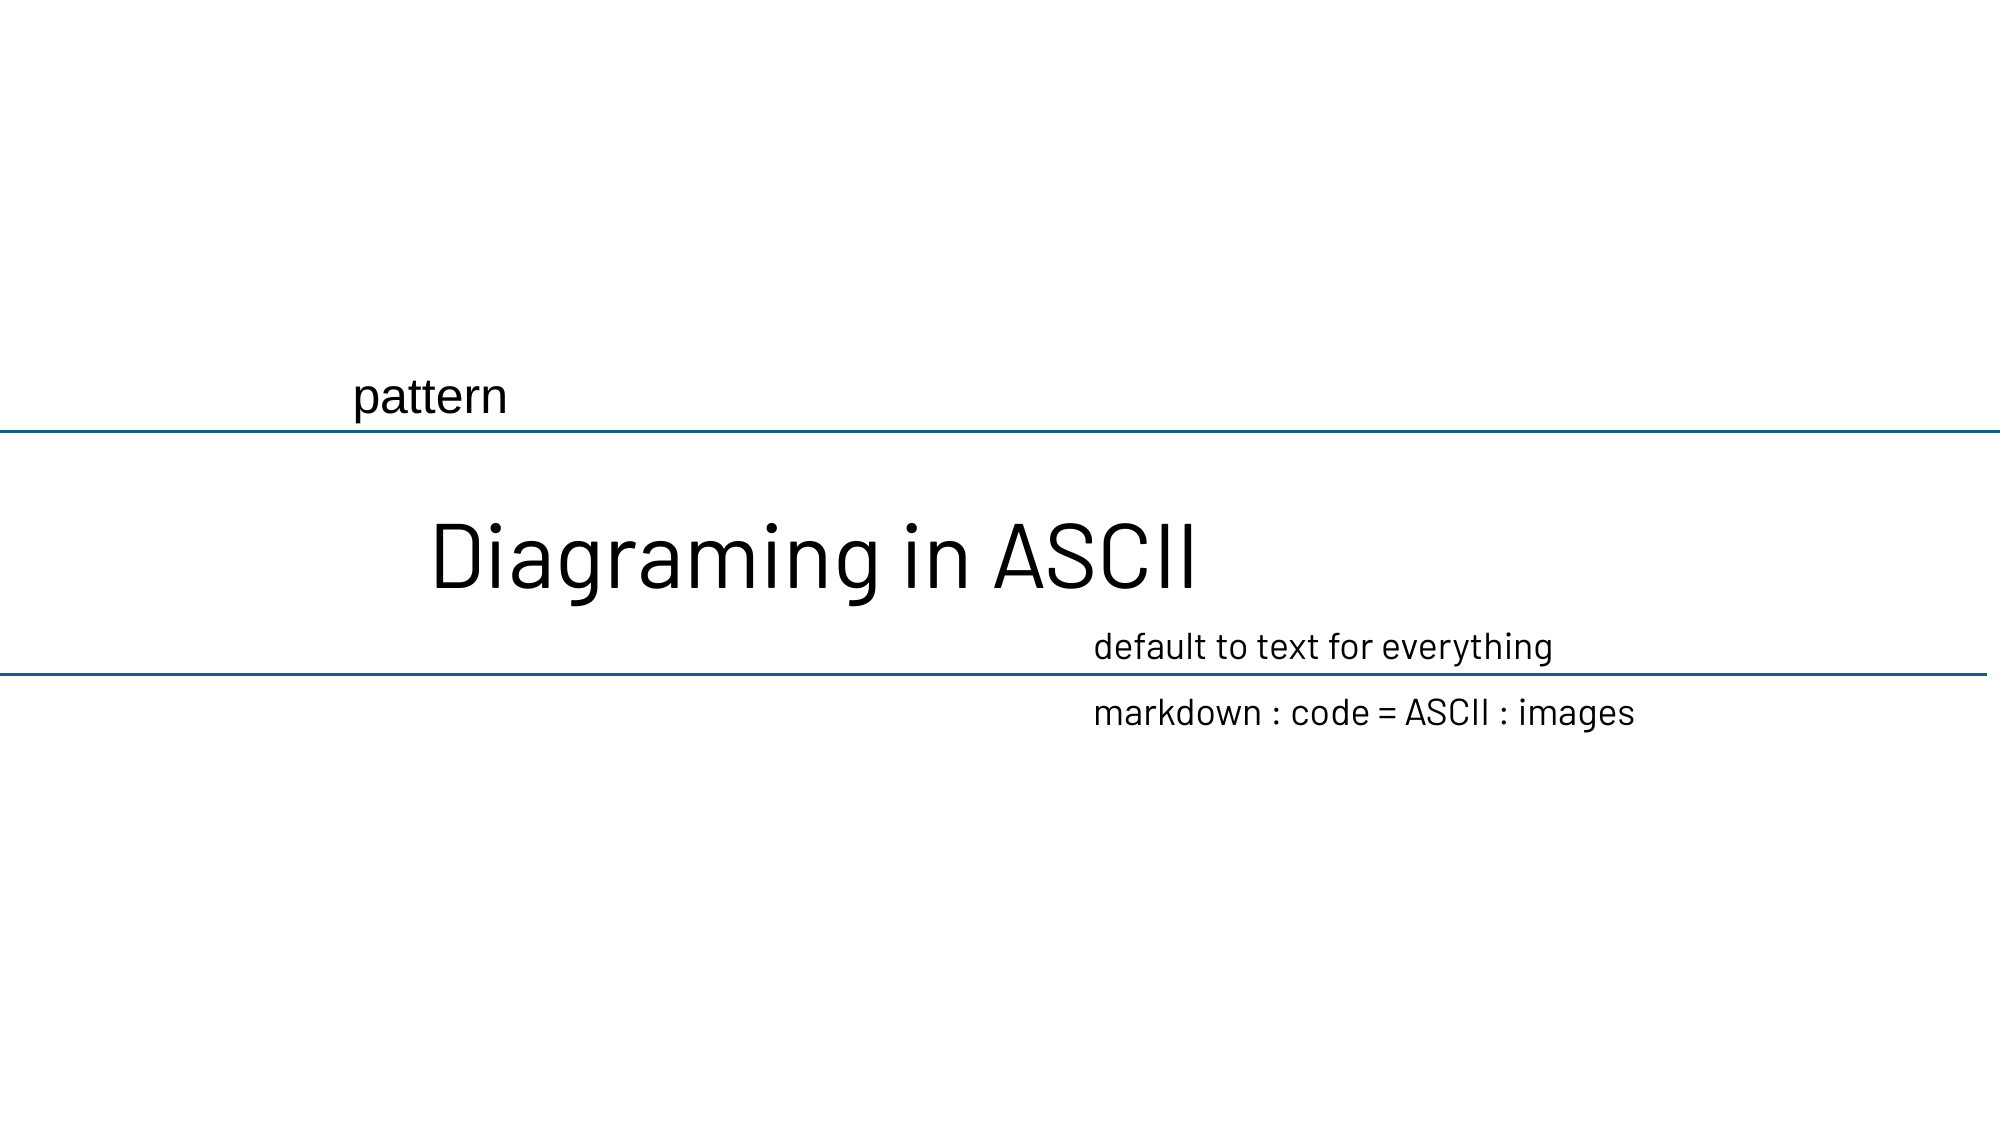

pattern
Diagraming in ASCII
default to text for everything
markdown : code = ASCII : images